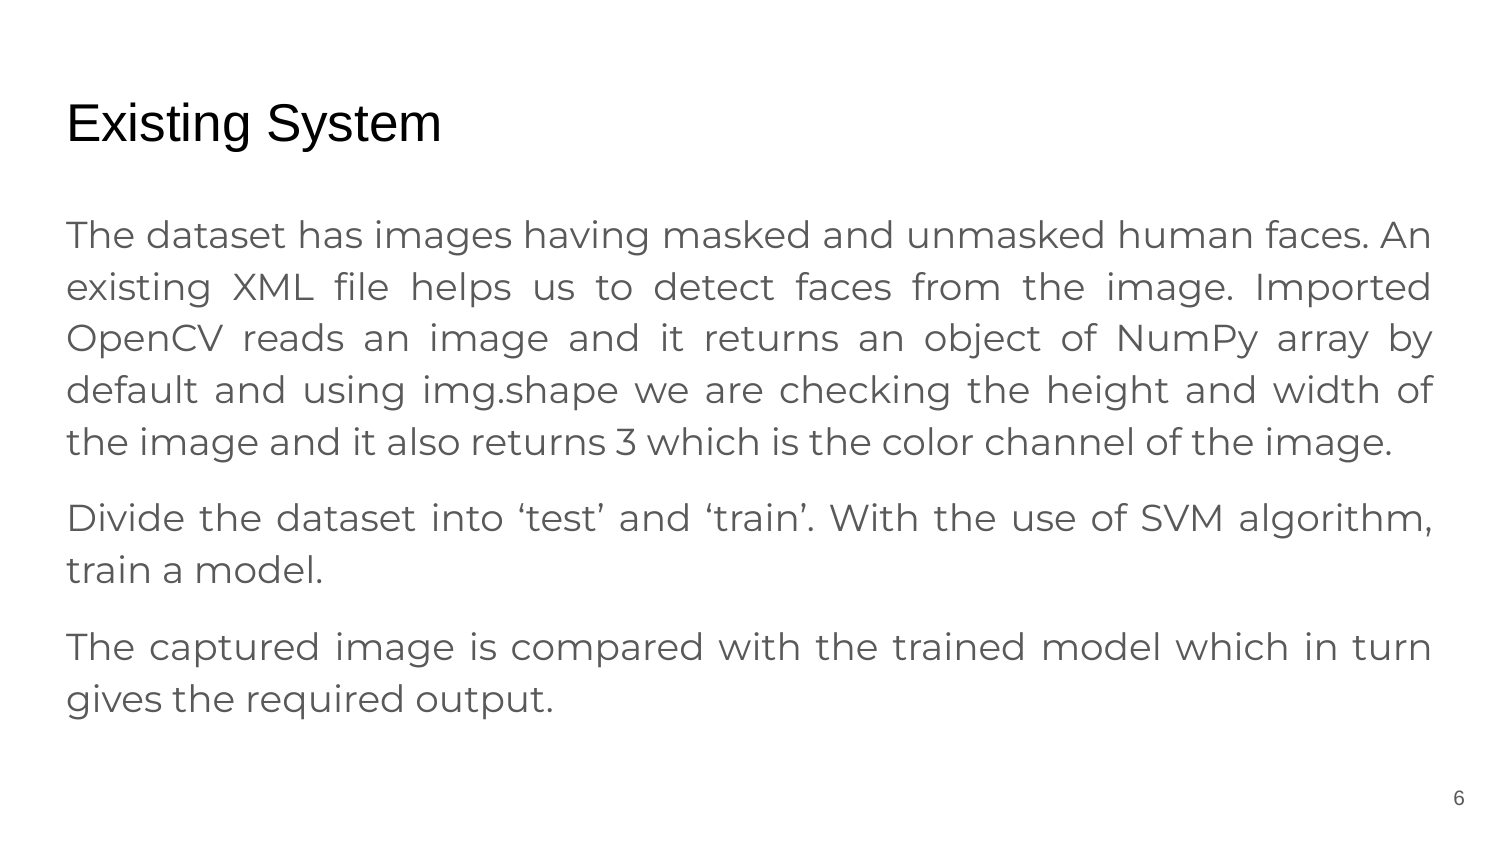

# Existing System
The dataset has images having masked and unmasked human faces. An existing XML file helps us to detect faces from the image. Imported OpenCV reads an image and it returns an object of NumPy array by default and using img.shape we are checking the height and width of the image and it also returns 3 which is the color channel of the image.
Divide the dataset into ‘test’ and ‘train’. With the use of SVM algorithm, train a model.
The captured image is compared with the trained model which in turn gives the required output.

6